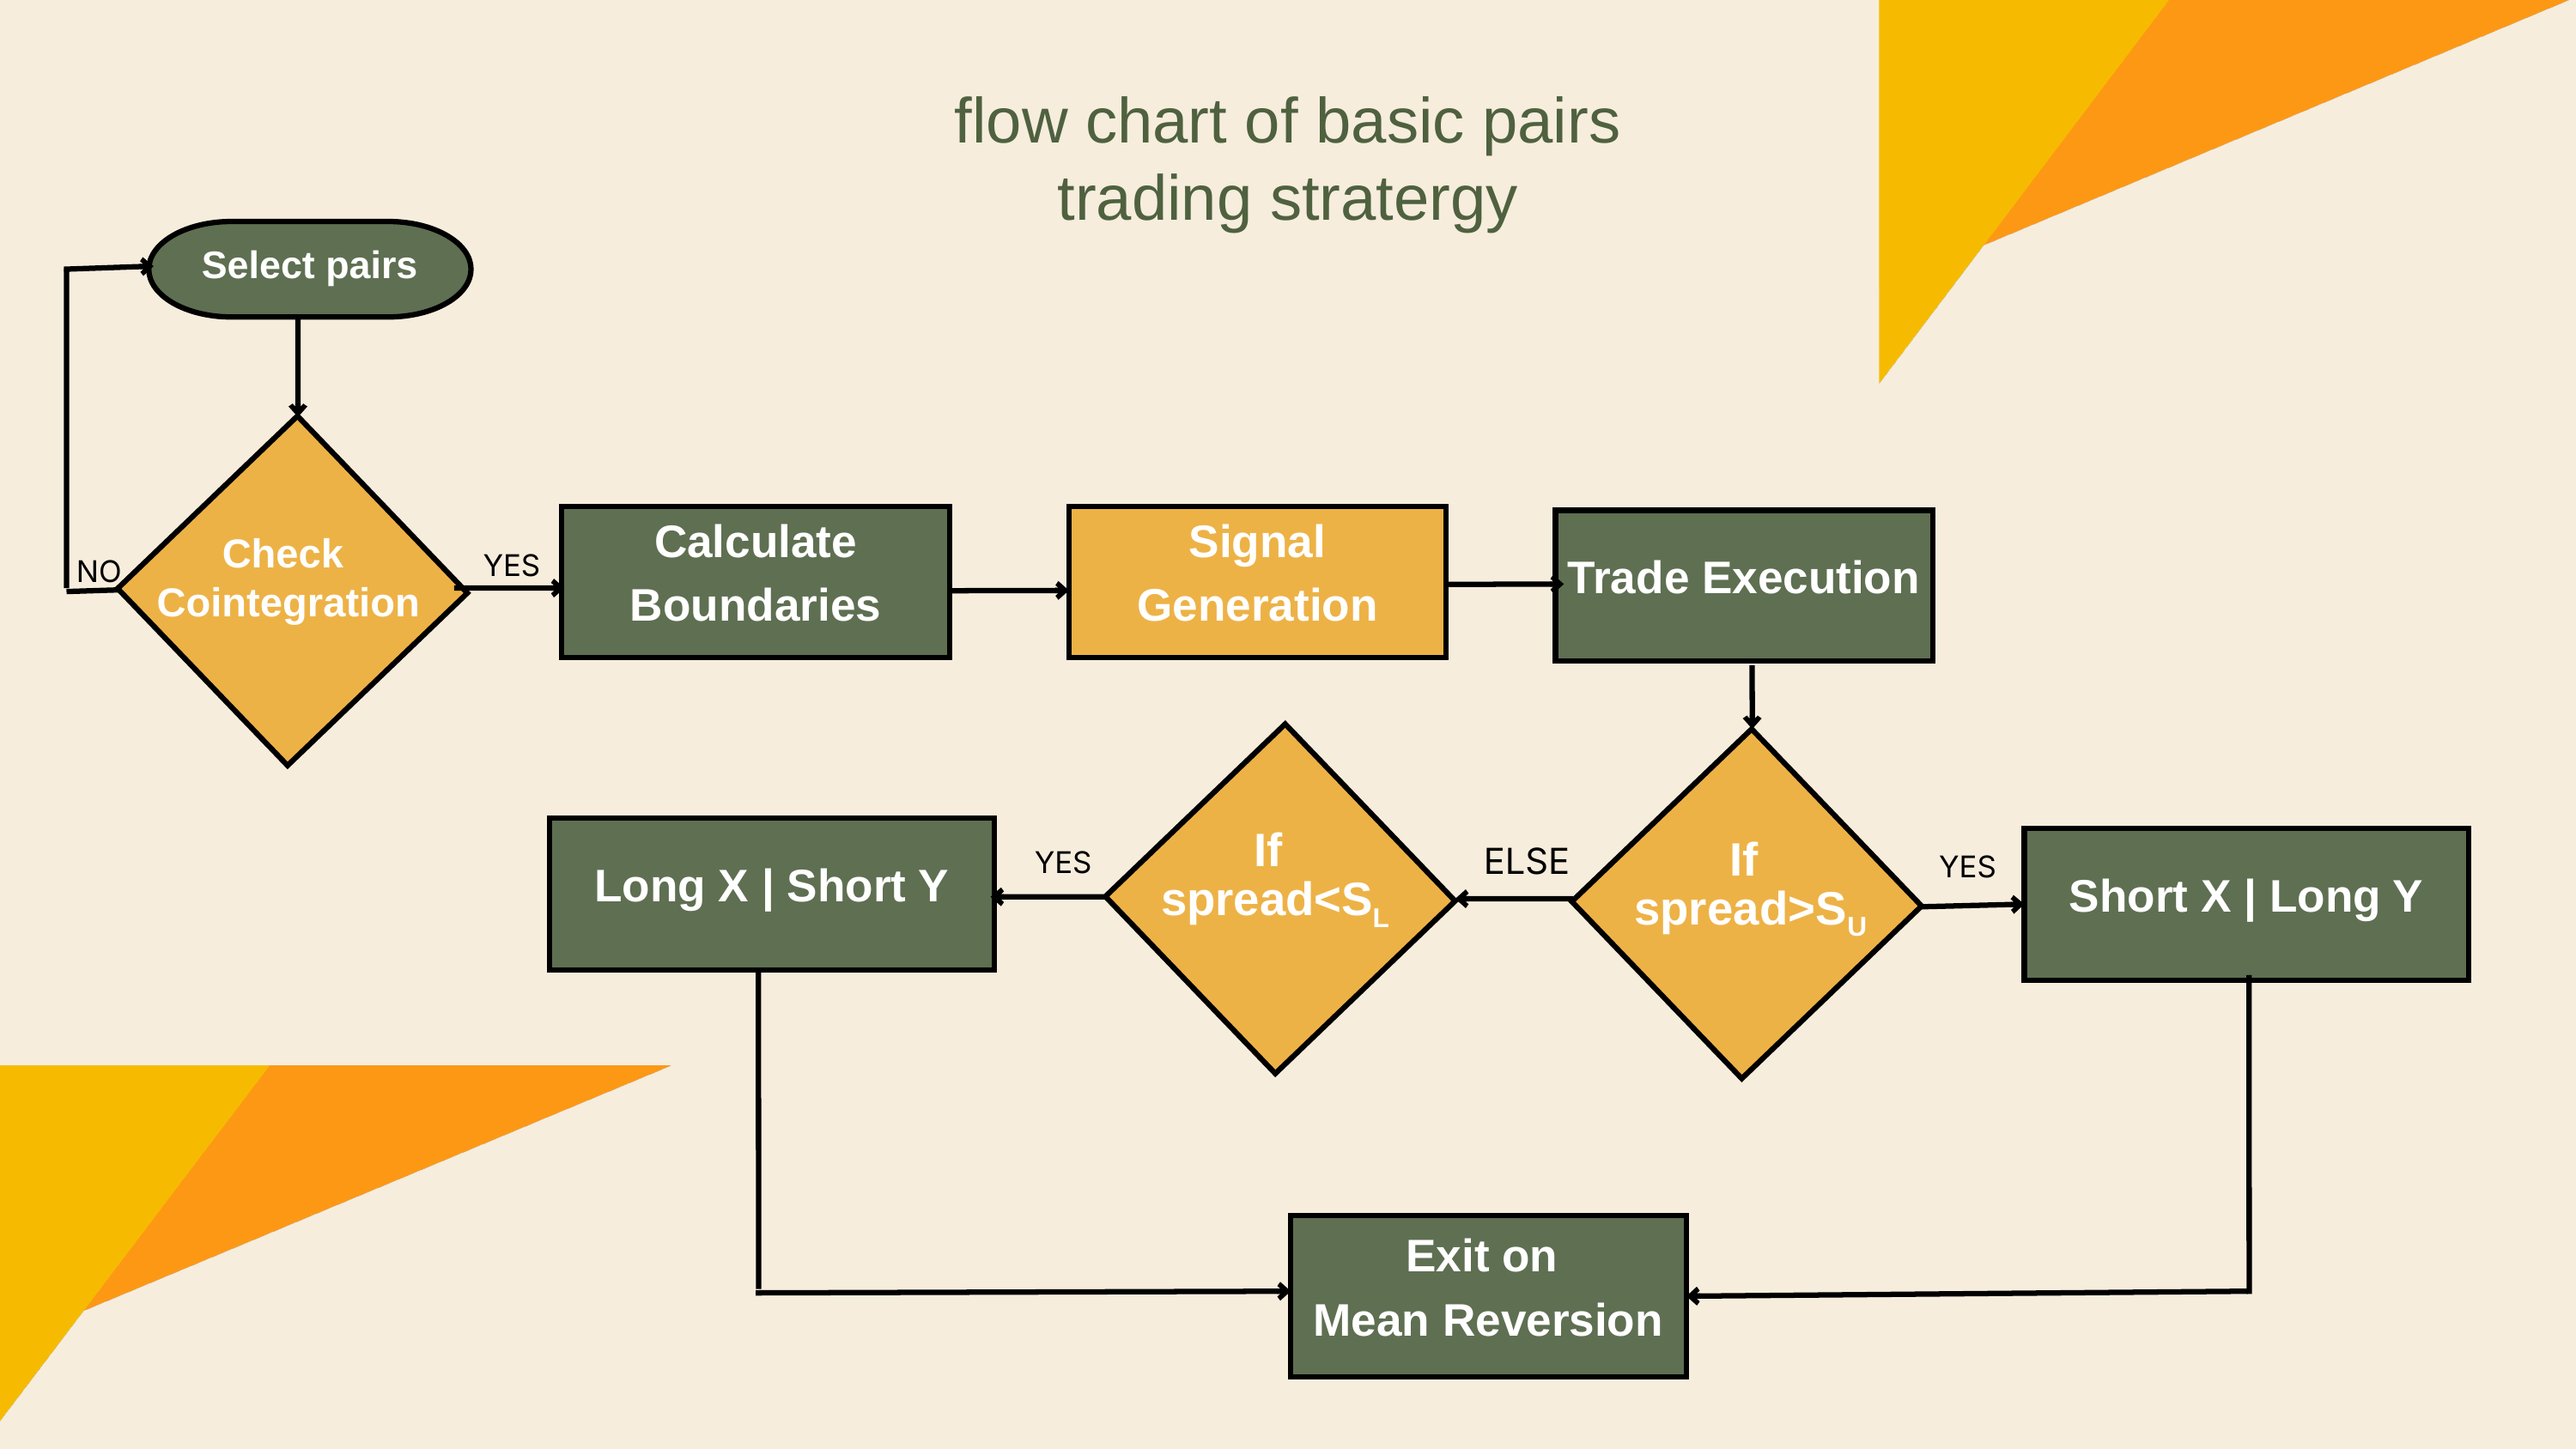

flow chart of basic pairs trading stratergy

Select pairs

Calculate Boundaries

Signal Generation

Trade Execution
Check
Cointegration
YES
NO

Long X | Short Y
If
spread<SL
ELSE
If
 spread>SU

Short X | Long Y
YES
YES

Exit on
Mean Reversion